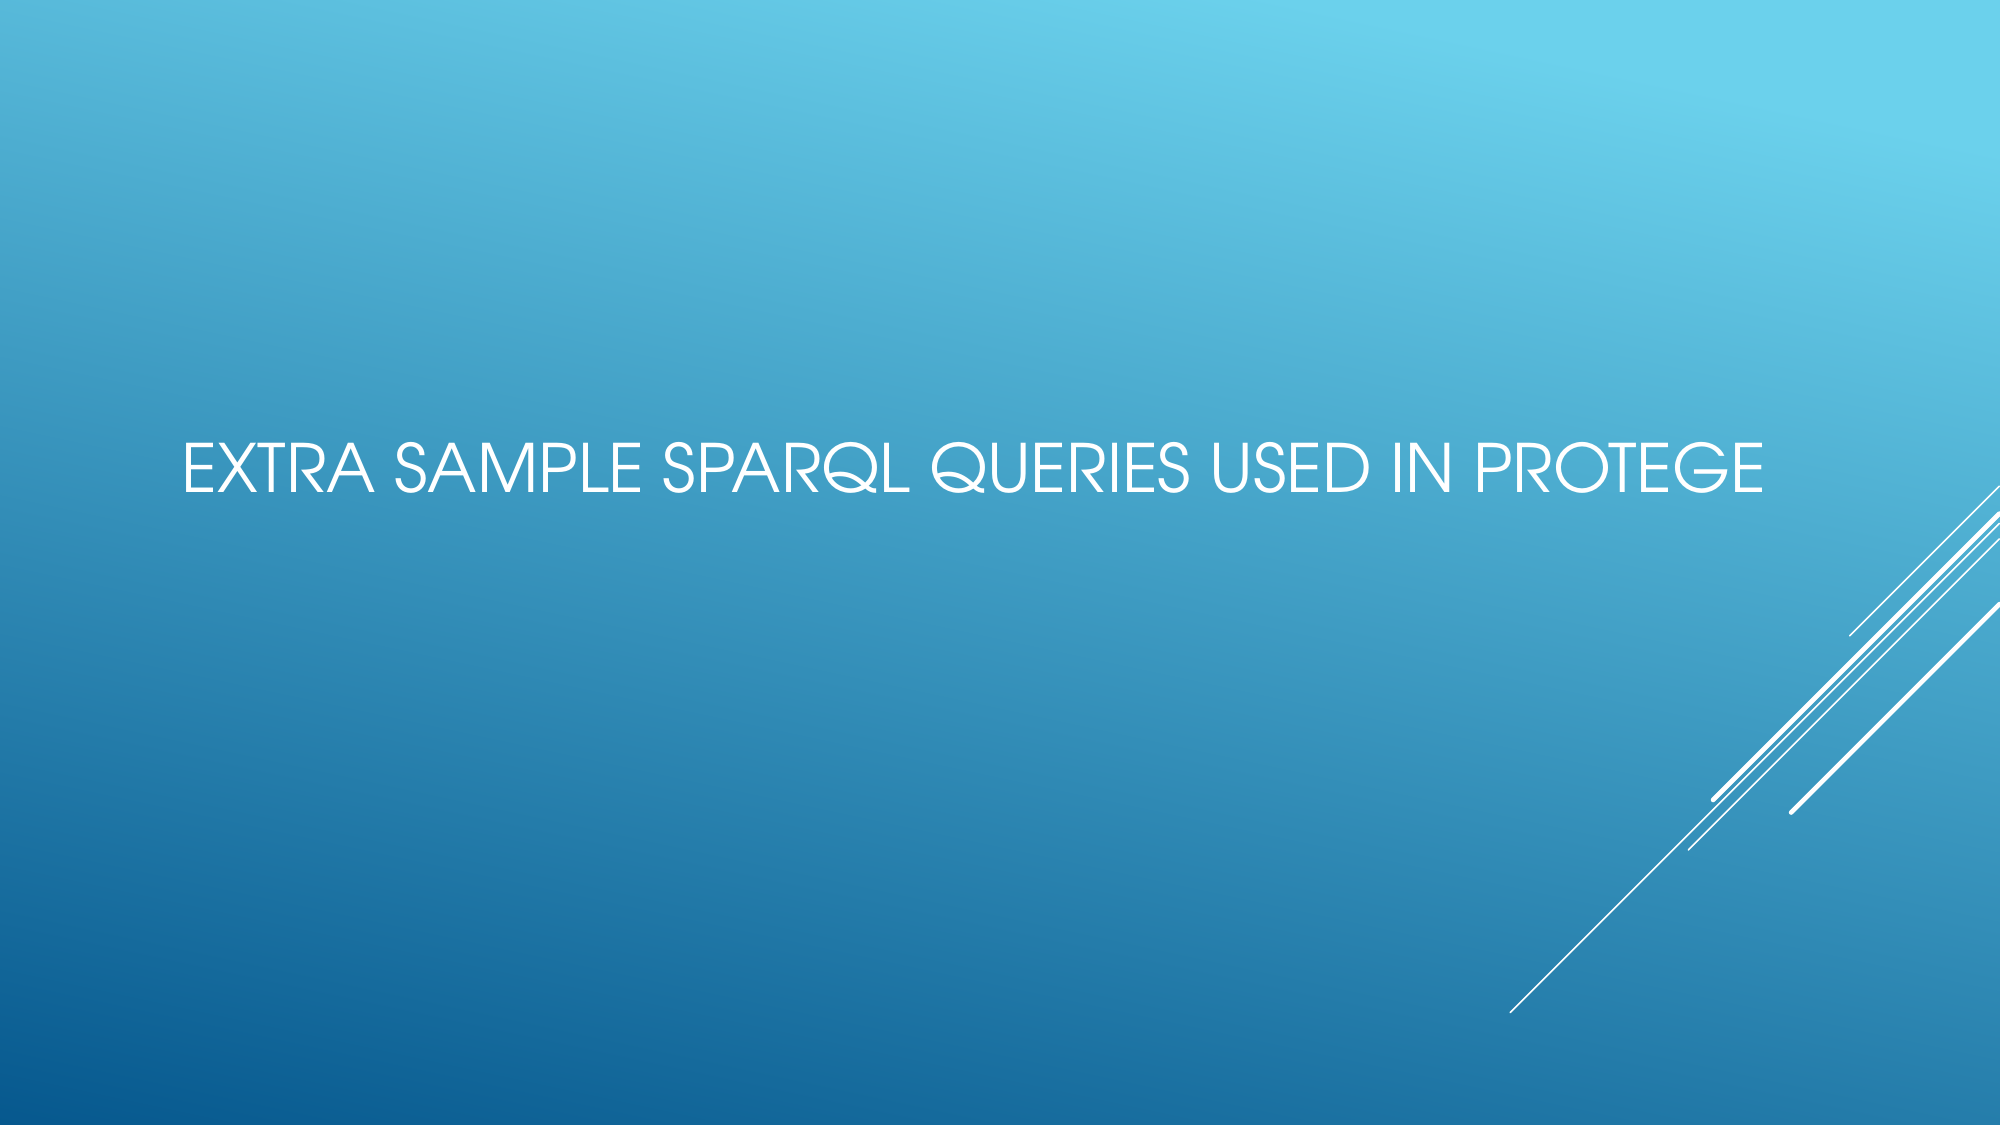

# Extra Sample SPARQL queries used in Protege